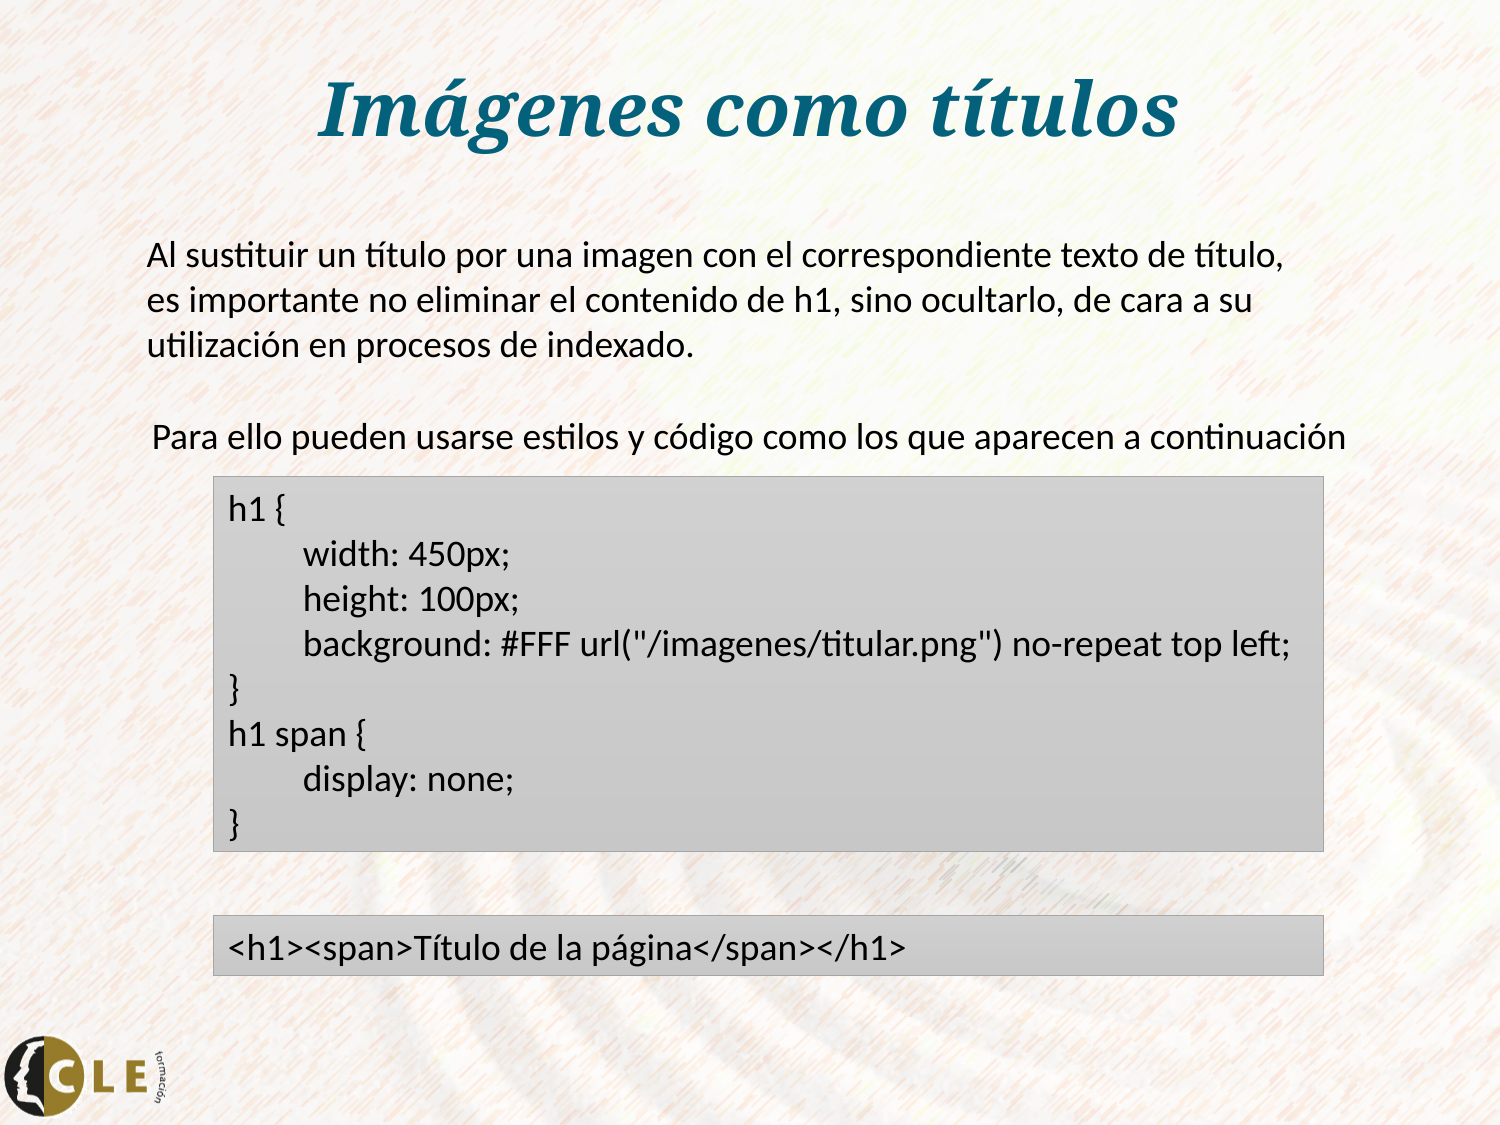

# Imágenes como títulos
Al sustituir un título por una imagen con el correspondiente texto de título, es importante no eliminar el contenido de h1, sino ocultarlo, de cara a su utilización en procesos de indexado.
Para ello pueden usarse estilos y código como los que aparecen a continuación
h1 {
width: 450px;
height: 100px;
background: #FFF url("/imagenes/titular.png") no-repeat top left;
}
h1 span {
display: none;
}
<h1><span>Título de la página</span></h1>